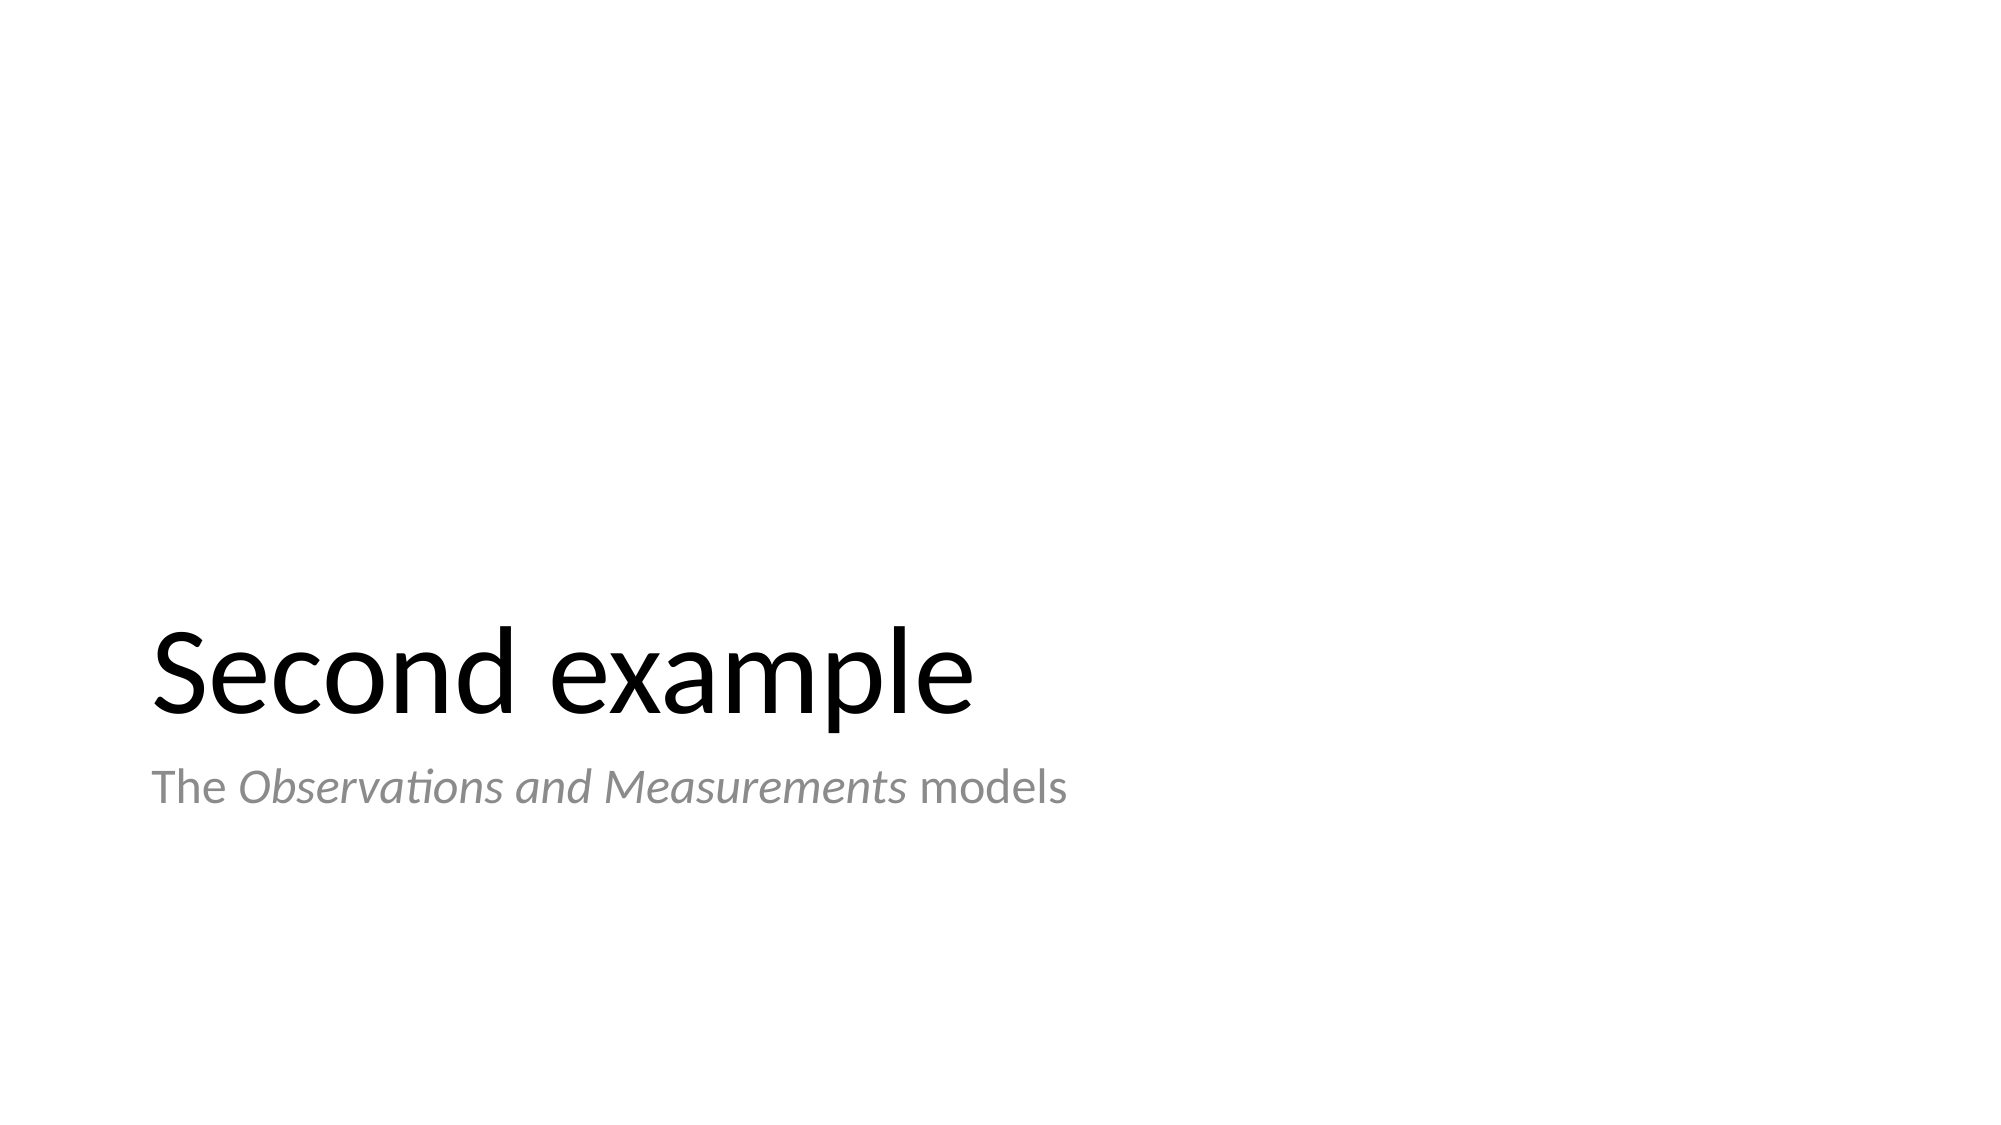

# Second example
The Observations and Measurements models